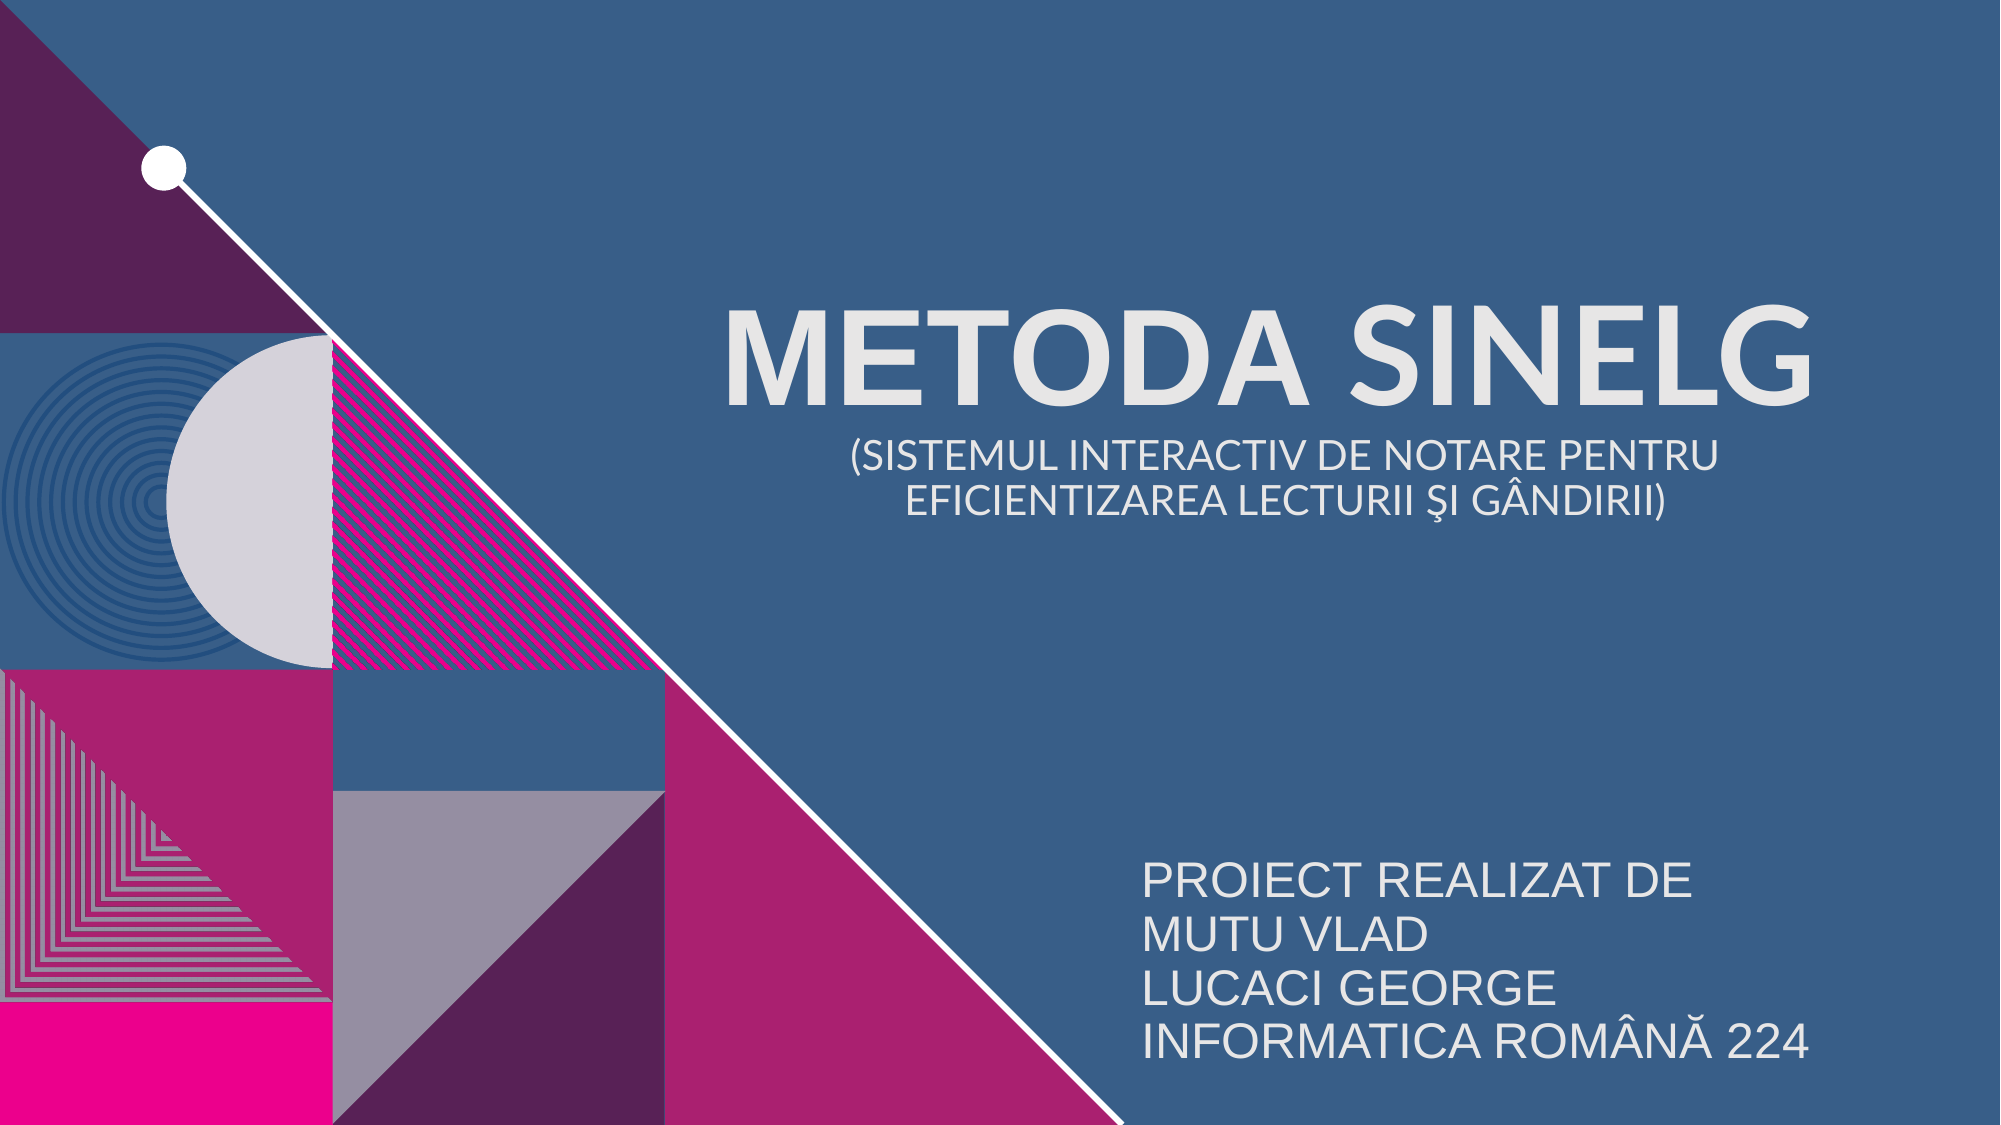

# Metoda SINELG  (Sistemul Interactiv de Notare pentru Eficientizarea Lecturii şi Gândirii)
Proiect realizat de
Mutu Vlad
Lucaci George
Informatica Română 224